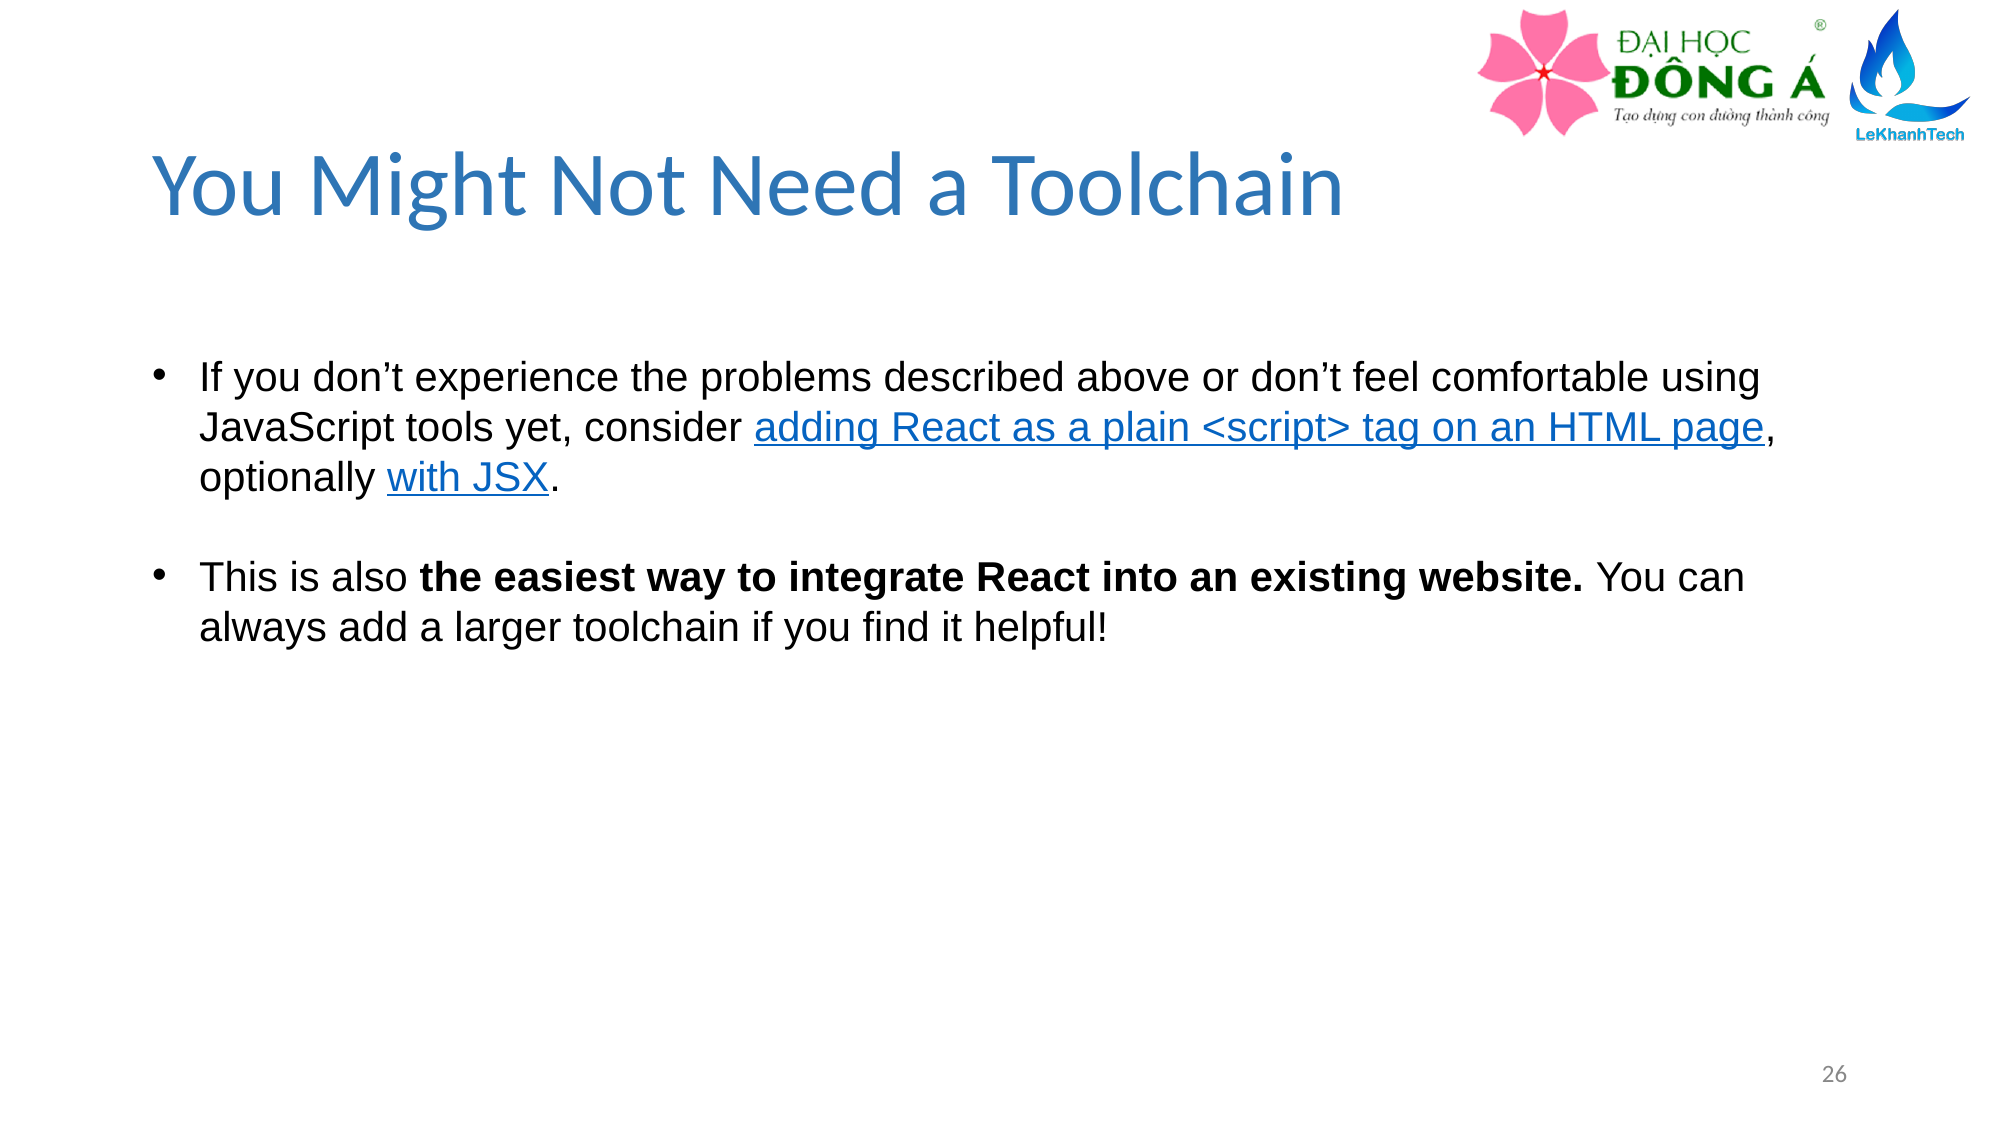

# You Might Not Need a Toolchain
If you don’t experience the problems described above or don’t feel comfortable using JavaScript tools yet, consider adding React as a plain <script> tag on an HTML page, optionally with JSX.
This is also the easiest way to integrate React into an existing website. You can always add a larger toolchain if you find it helpful!
26